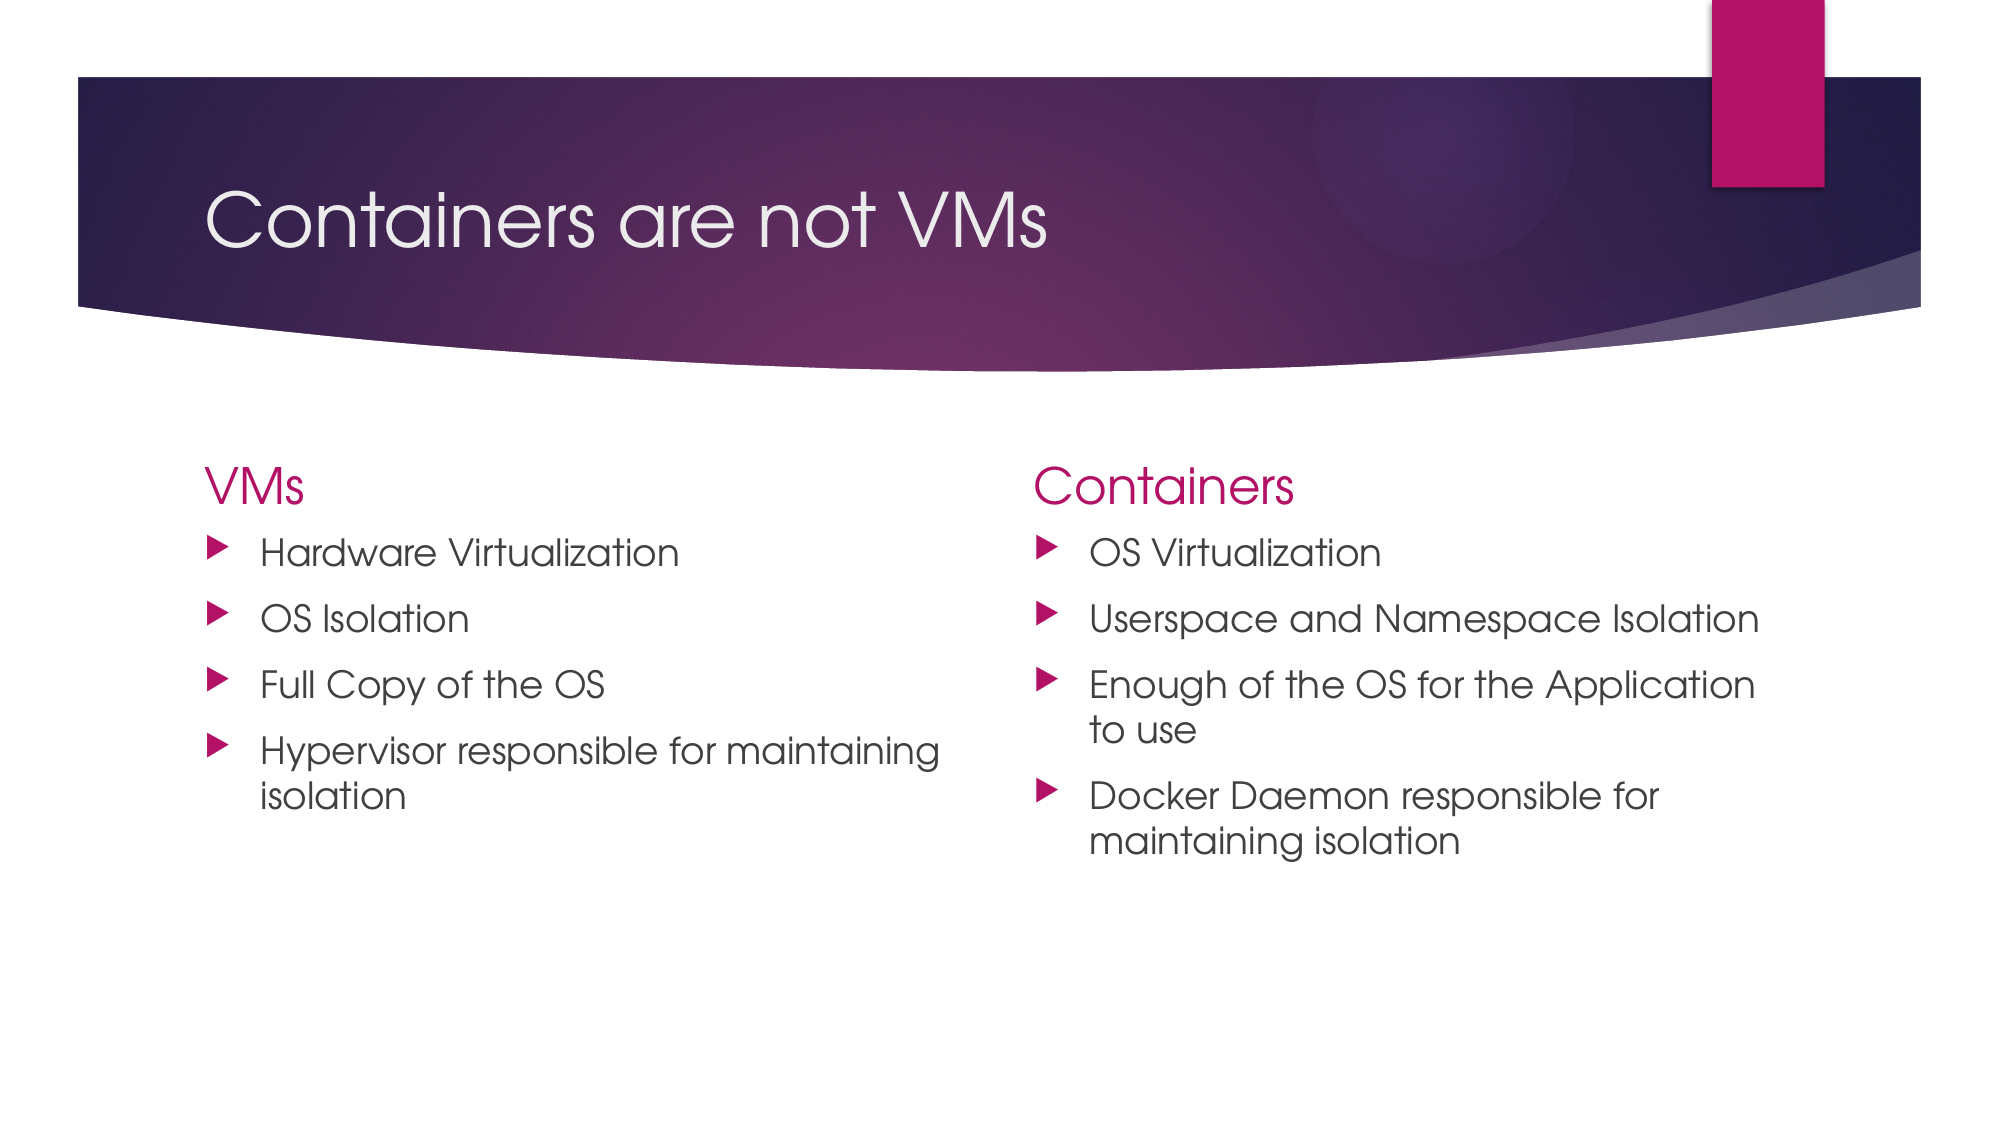

# Containers are not VMs
VMs
Containers
Hardware Virtualization
OS Isolation
Full Copy of the OS
Hypervisor responsible for maintaining isolation
OS Virtualization
Userspace and Namespace Isolation
Enough of the OS for the Application to use
Docker Daemon responsible for maintaining isolation